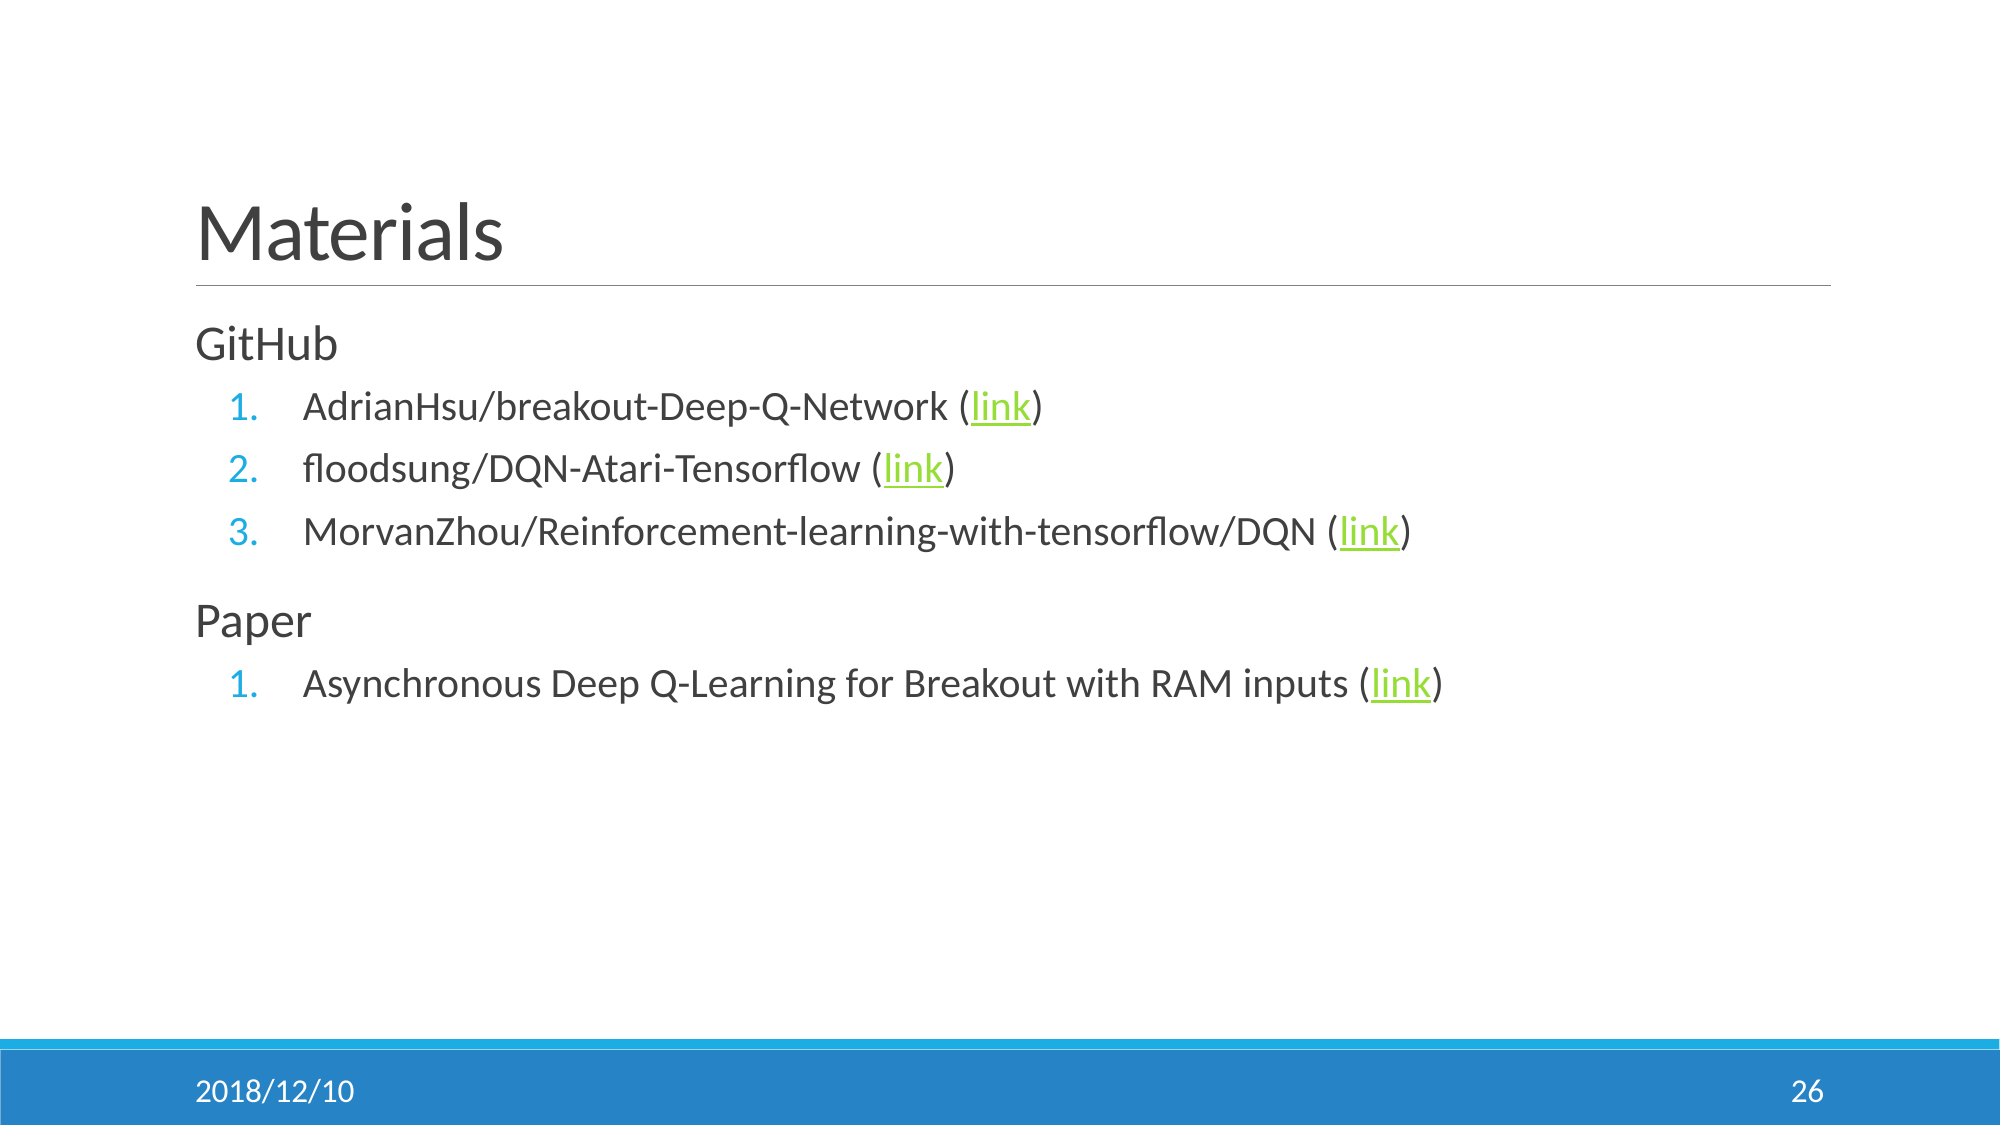

# Materials
GitHub
AdrianHsu/breakout-Deep-Q-Network (link)
floodsung/DQN-Atari-Tensorflow (link)
MorvanZhou/Reinforcement-learning-with-tensorflow/DQN (link)
Paper
Asynchronous Deep Q-Learning for Breakout with RAM inputs (link)
2018/12/10
26